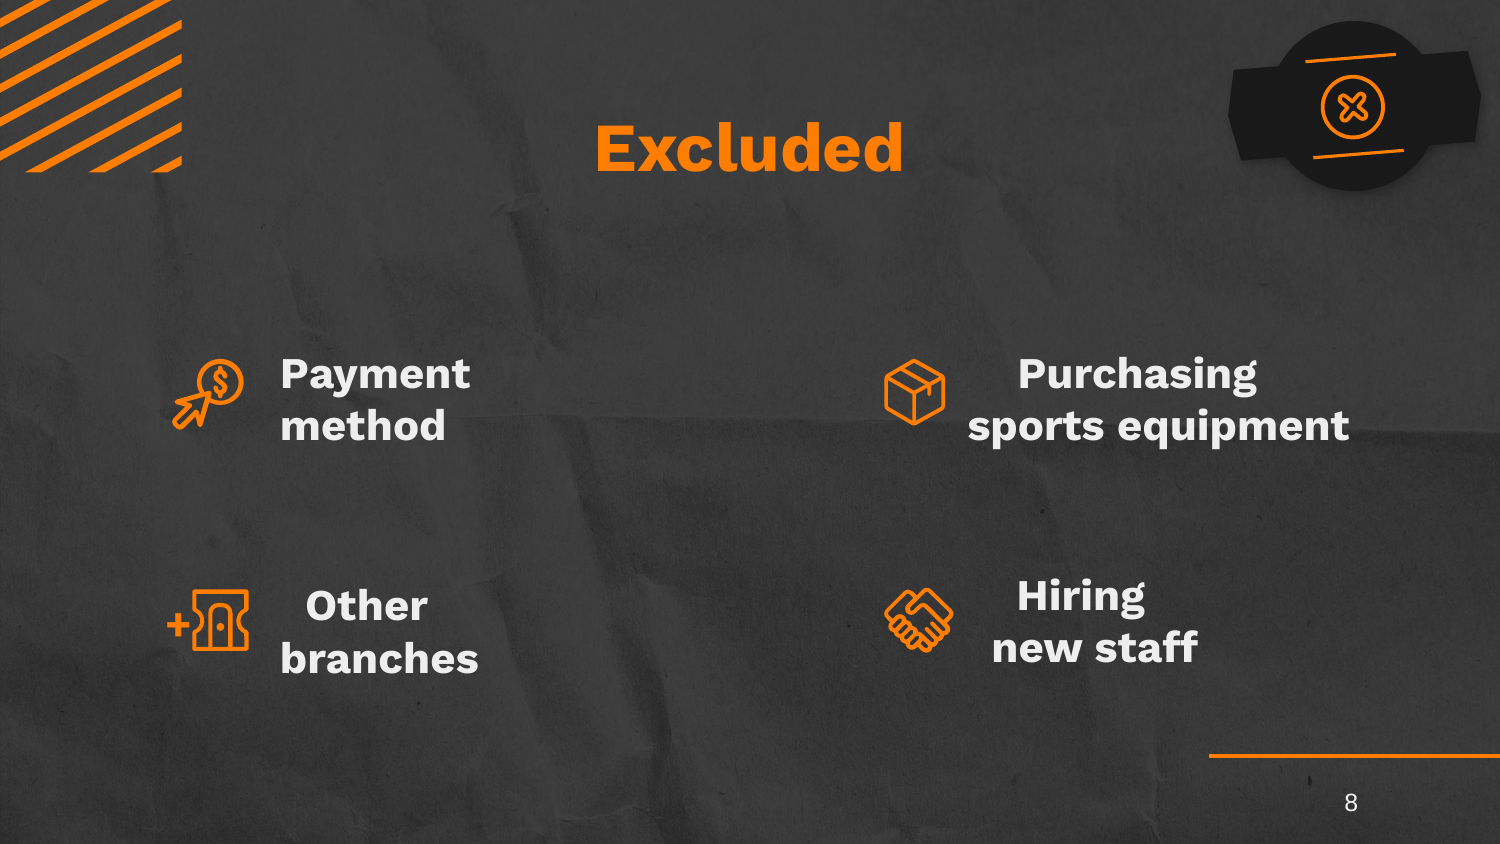

# Excluded
Payment
method
    Purchasing
sports equipment

  Hiring
new staff
  Other
branches
+

8